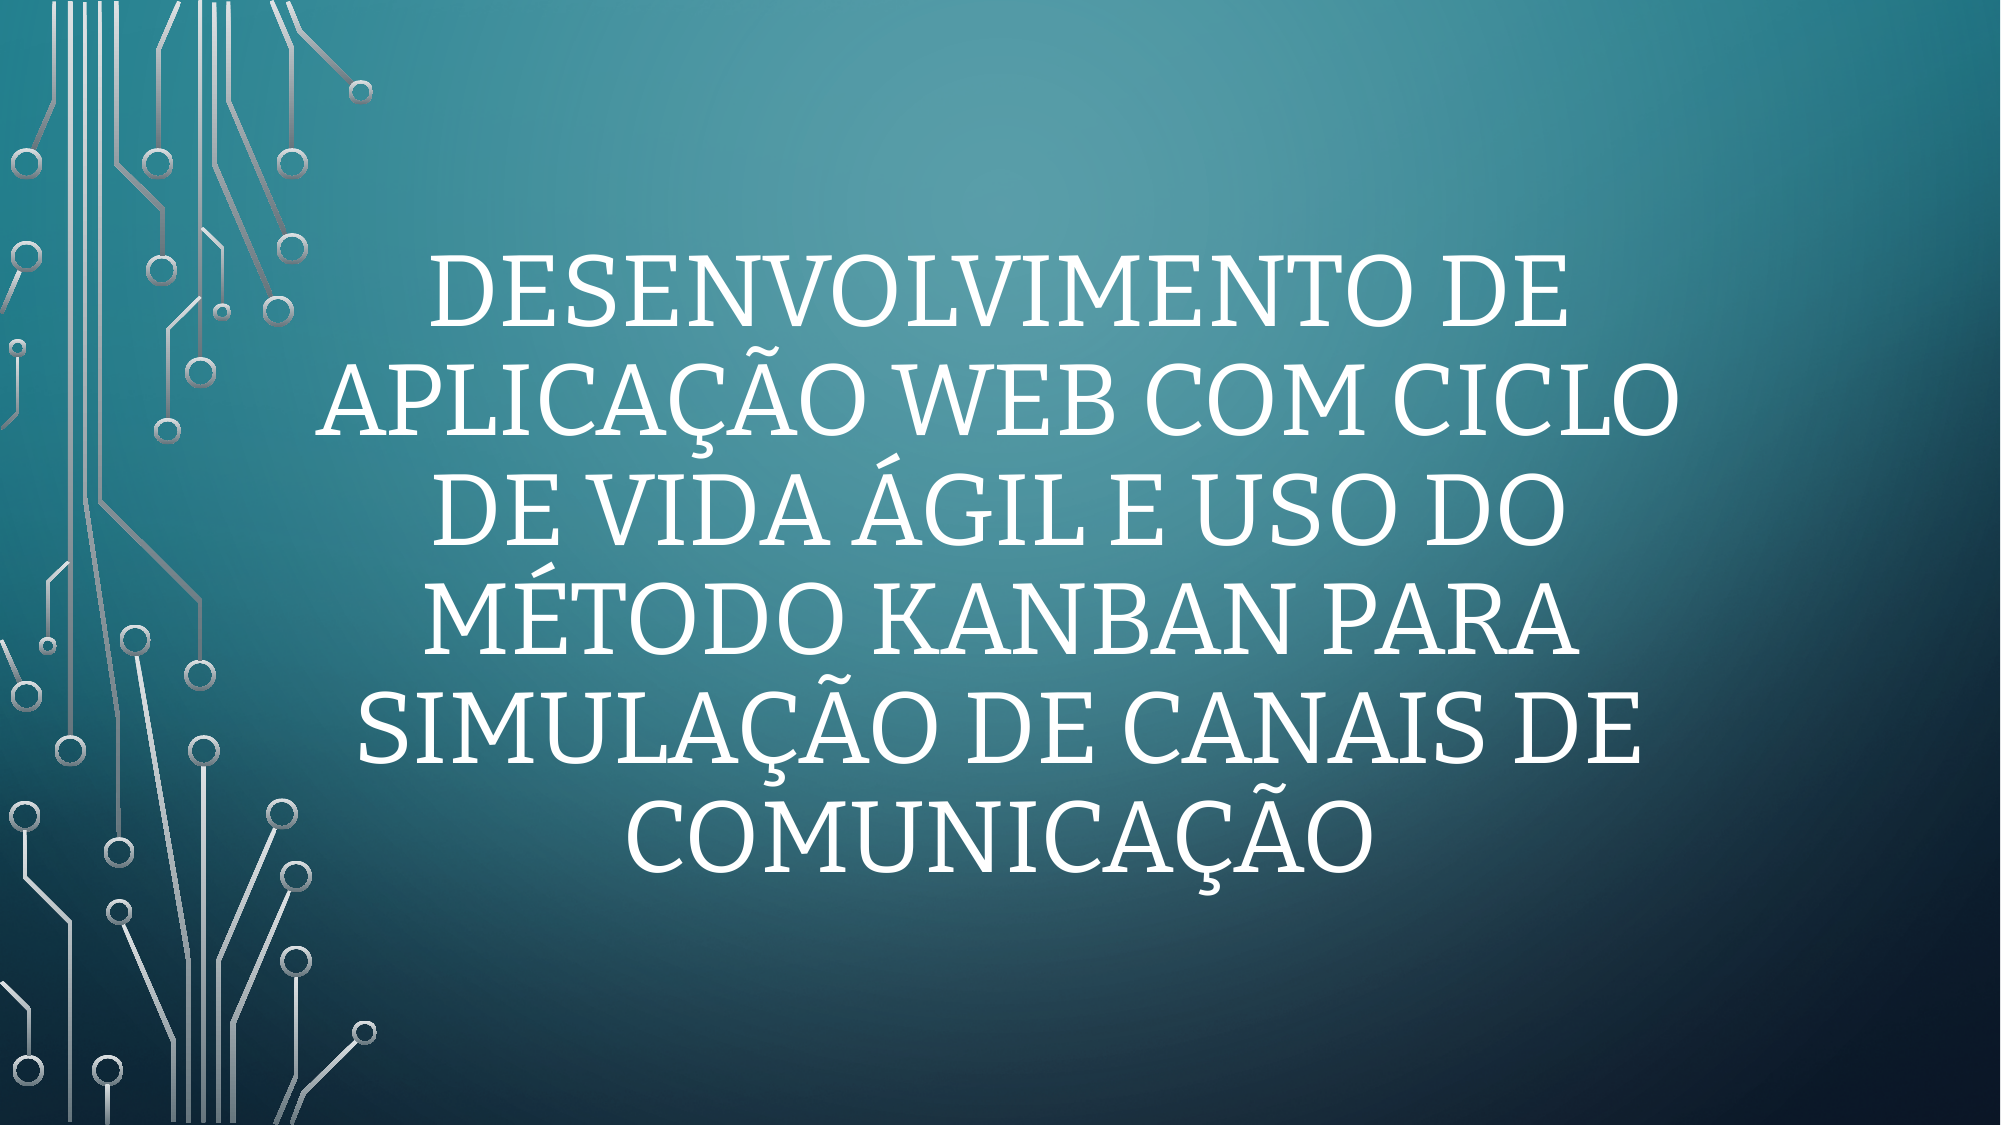

# desenvolvimento de aplicação web com ciclo de vida ágil e uso do método kanban para simulação de canais de comunicação